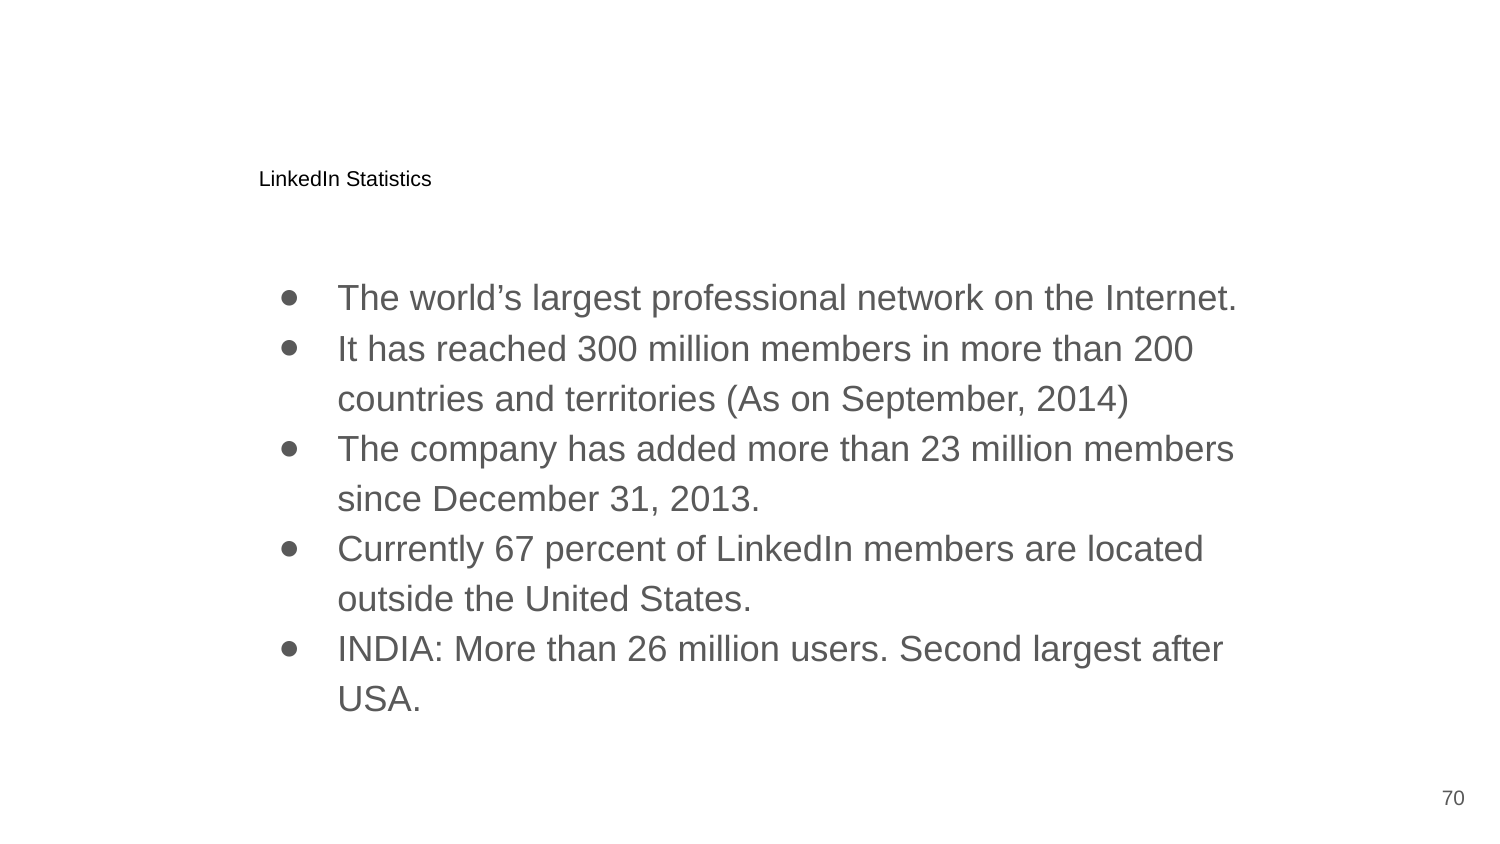

# LinkedIn Statistics
The world’s largest professional network on the Internet.
It has reached 300 million members in more than 200 countries and territories (As on September, 2014)
The company has added more than 23 million members since December 31, 2013.
Currently 67 percent of LinkedIn members are located outside the United States.
INDIA: More than 26 million users. Second largest after USA.
70